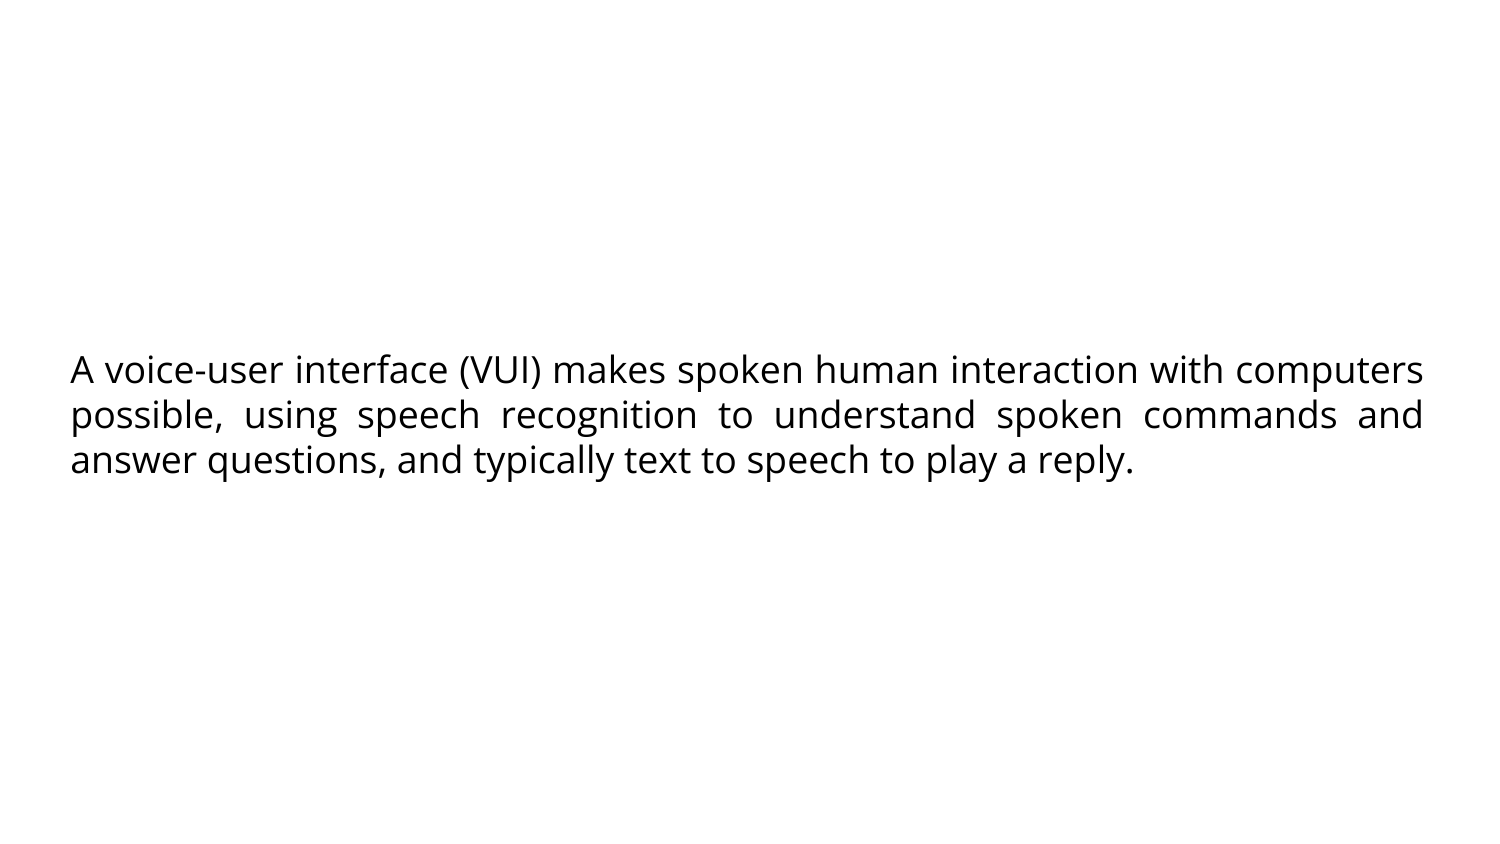

A voice-user interface (VUI) makes spoken human interaction with computers possible, using speech recognition to understand spoken commands and answer questions, and typically text to speech to play a reply.